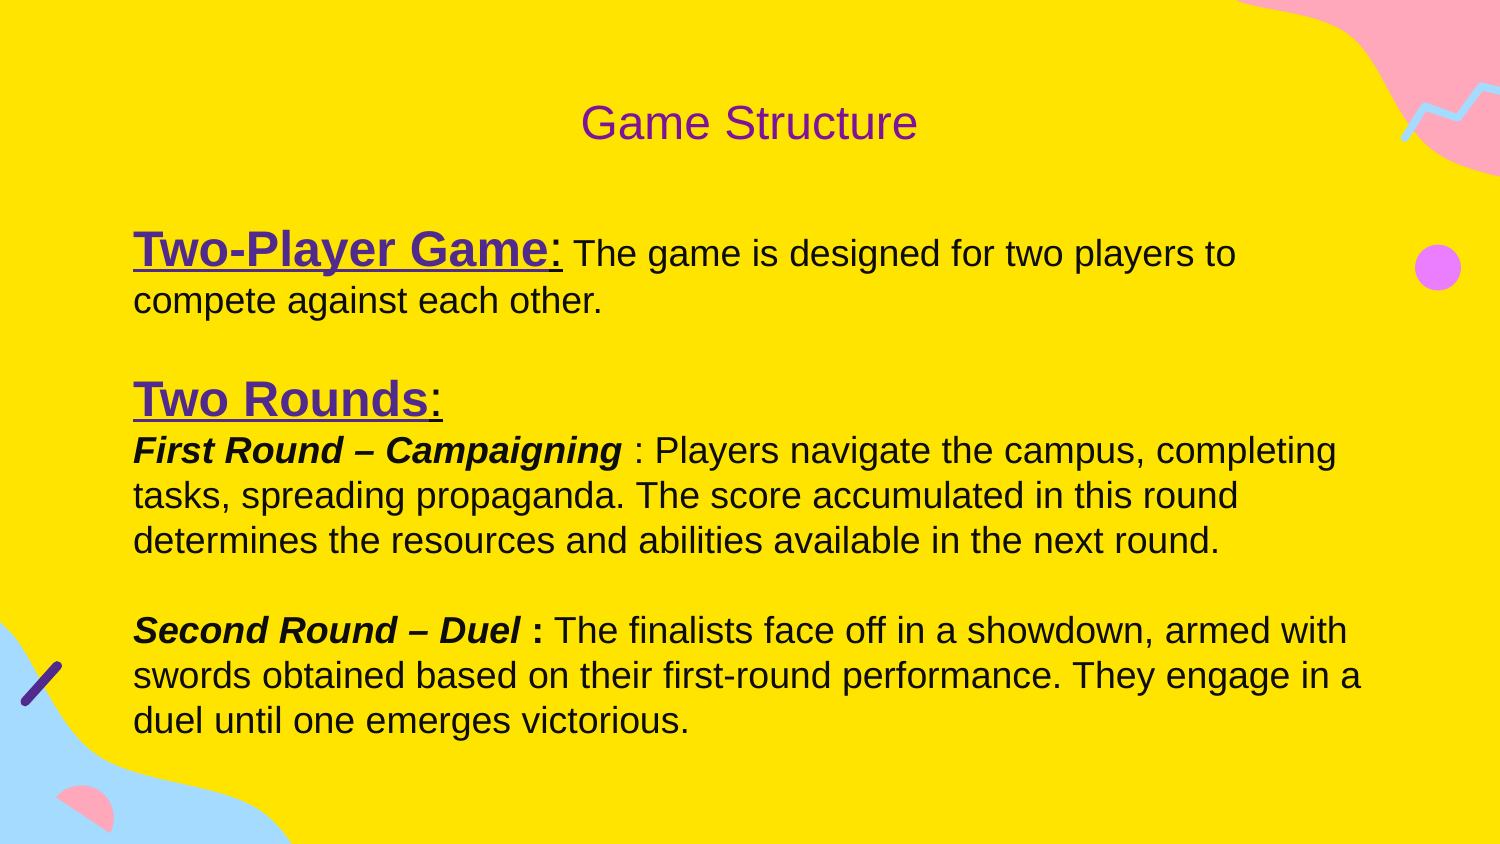

# Game Structure
Two-Player Game: The game is designed for two players to compete against each other.

Two Rounds:
First Round – Campaigning : Players navigate the campus, completing tasks, spreading propaganda. The score accumulated in this round determines the resources and abilities available in the next round.

Second Round – Duel : The finalists face off in a showdown, armed with swords obtained based on their first-round performance. They engage in a duel until one emerges victorious.